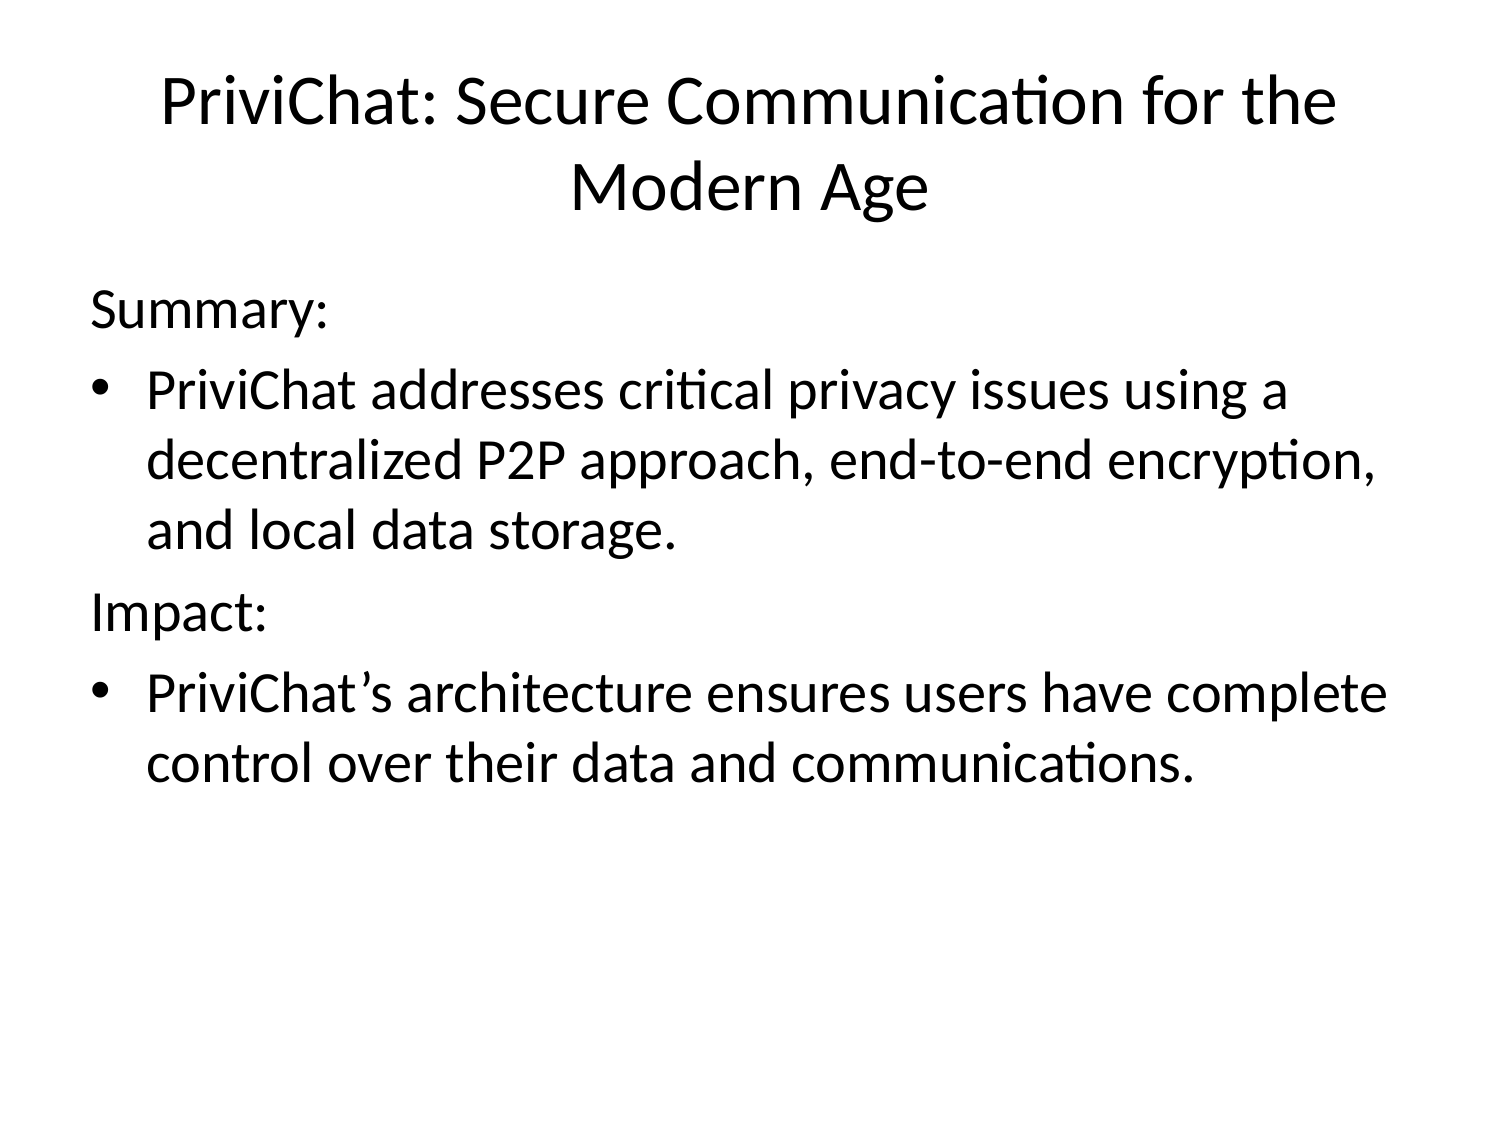

# PriviChat: Secure Communication for the Modern Age
Summary:
PriviChat addresses critical privacy issues using a decentralized P2P approach, end-to-end encryption, and local data storage.
Impact:
PriviChat’s architecture ensures users have complete control over their data and communications.